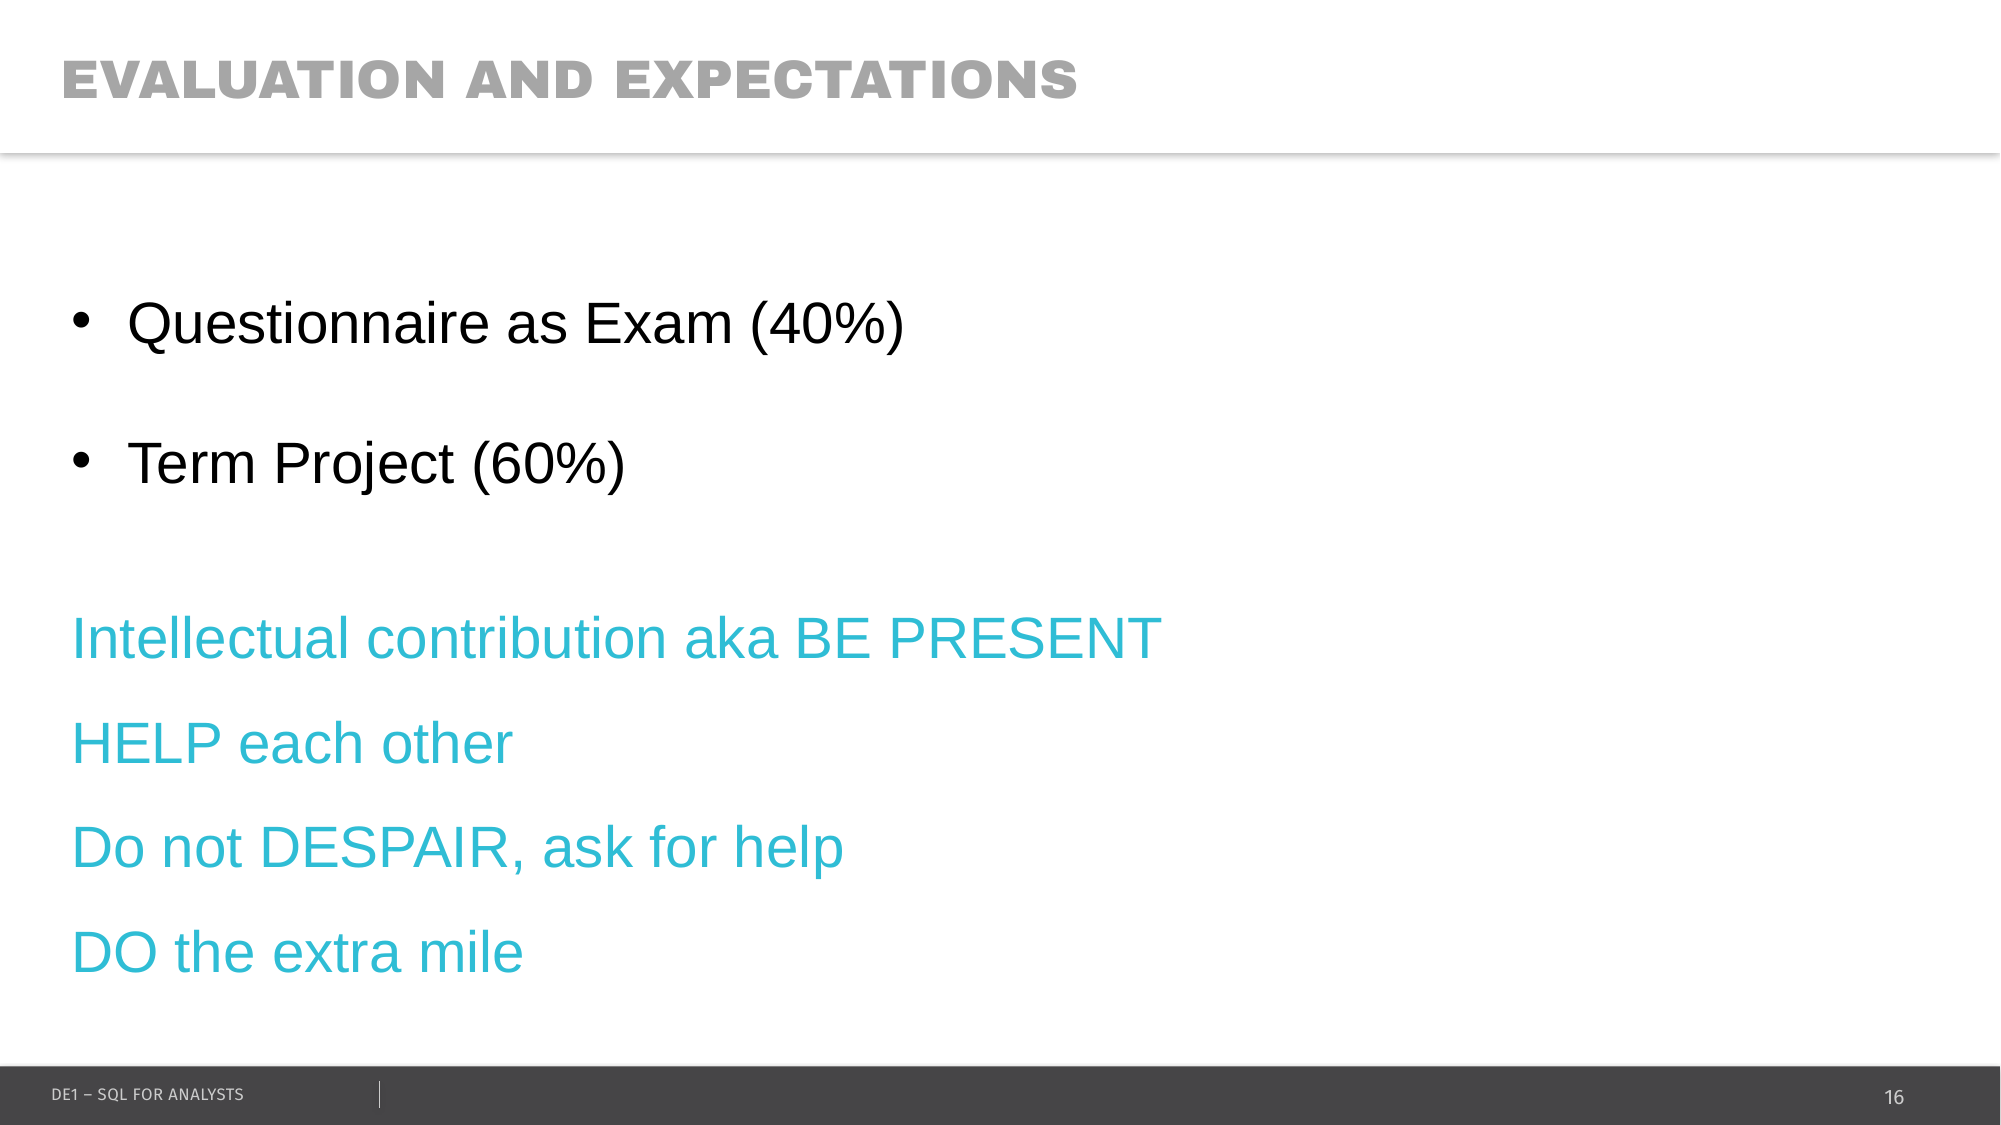

EVALUATION AND EXPECTATIONS
Questionnaire as Exam (40%)
Term Project (60%)

Intellectual contribution aka BE PRESENT
HELP each other
Do not DESPAIR, ask for help
DO the extra mile